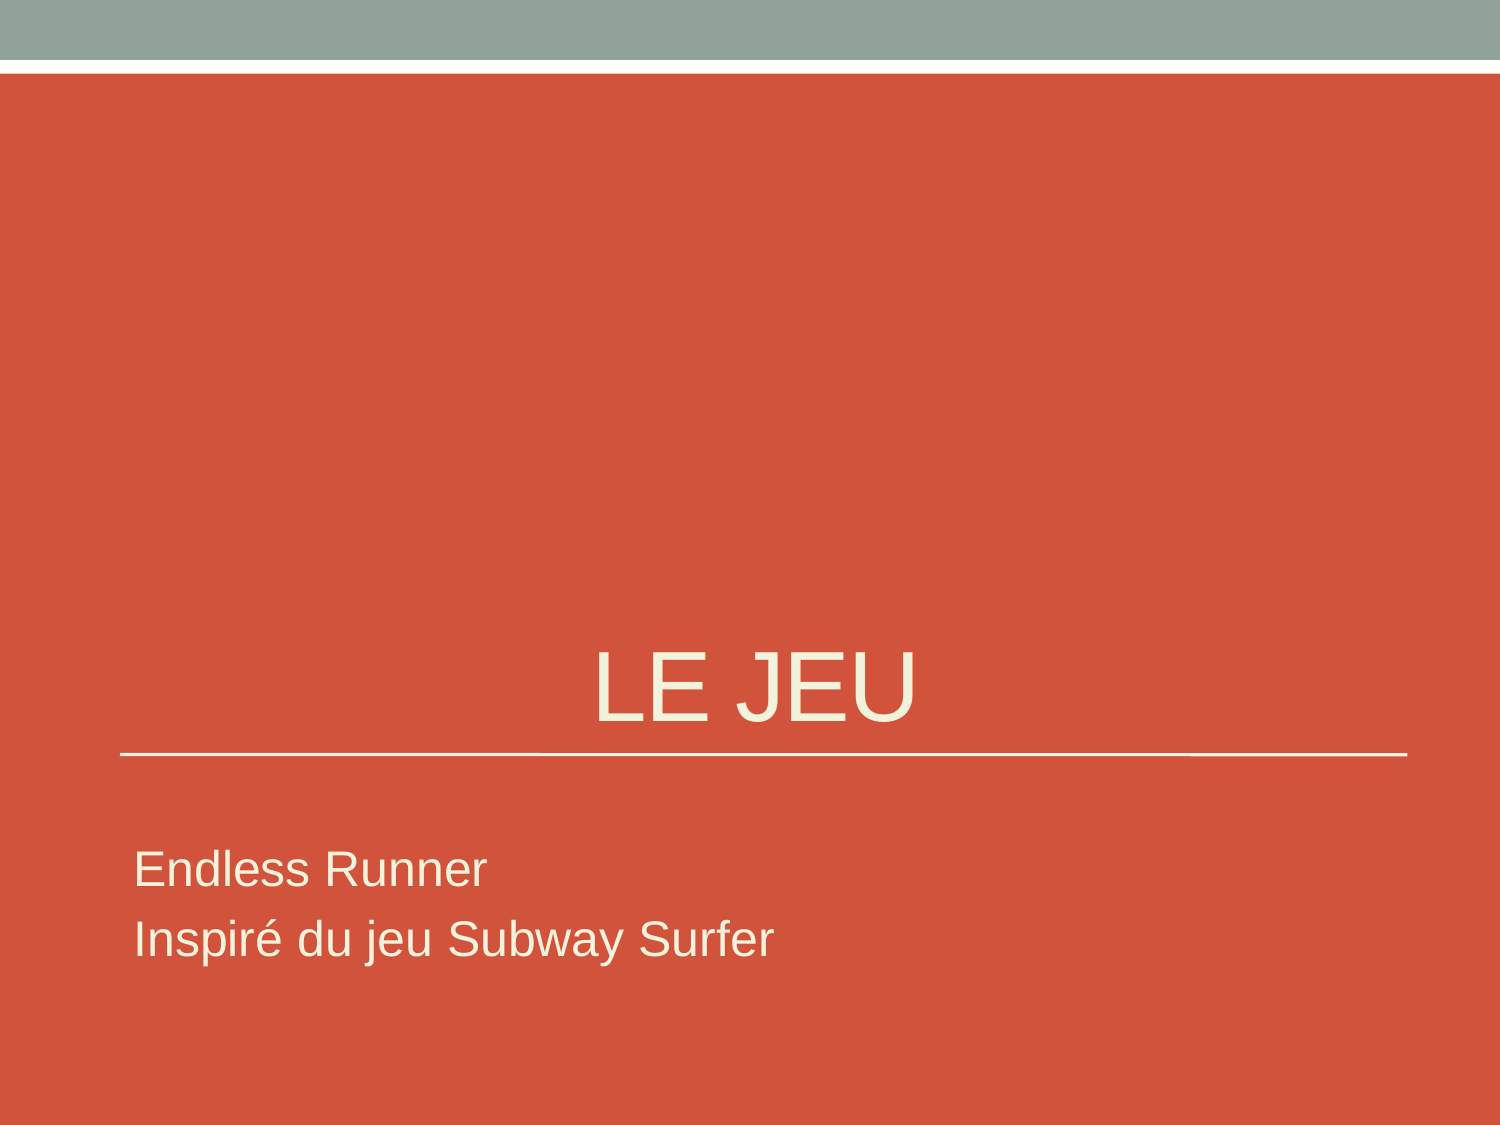

# Le jeu

Endless Runner
Inspiré du jeu Subway Surfer